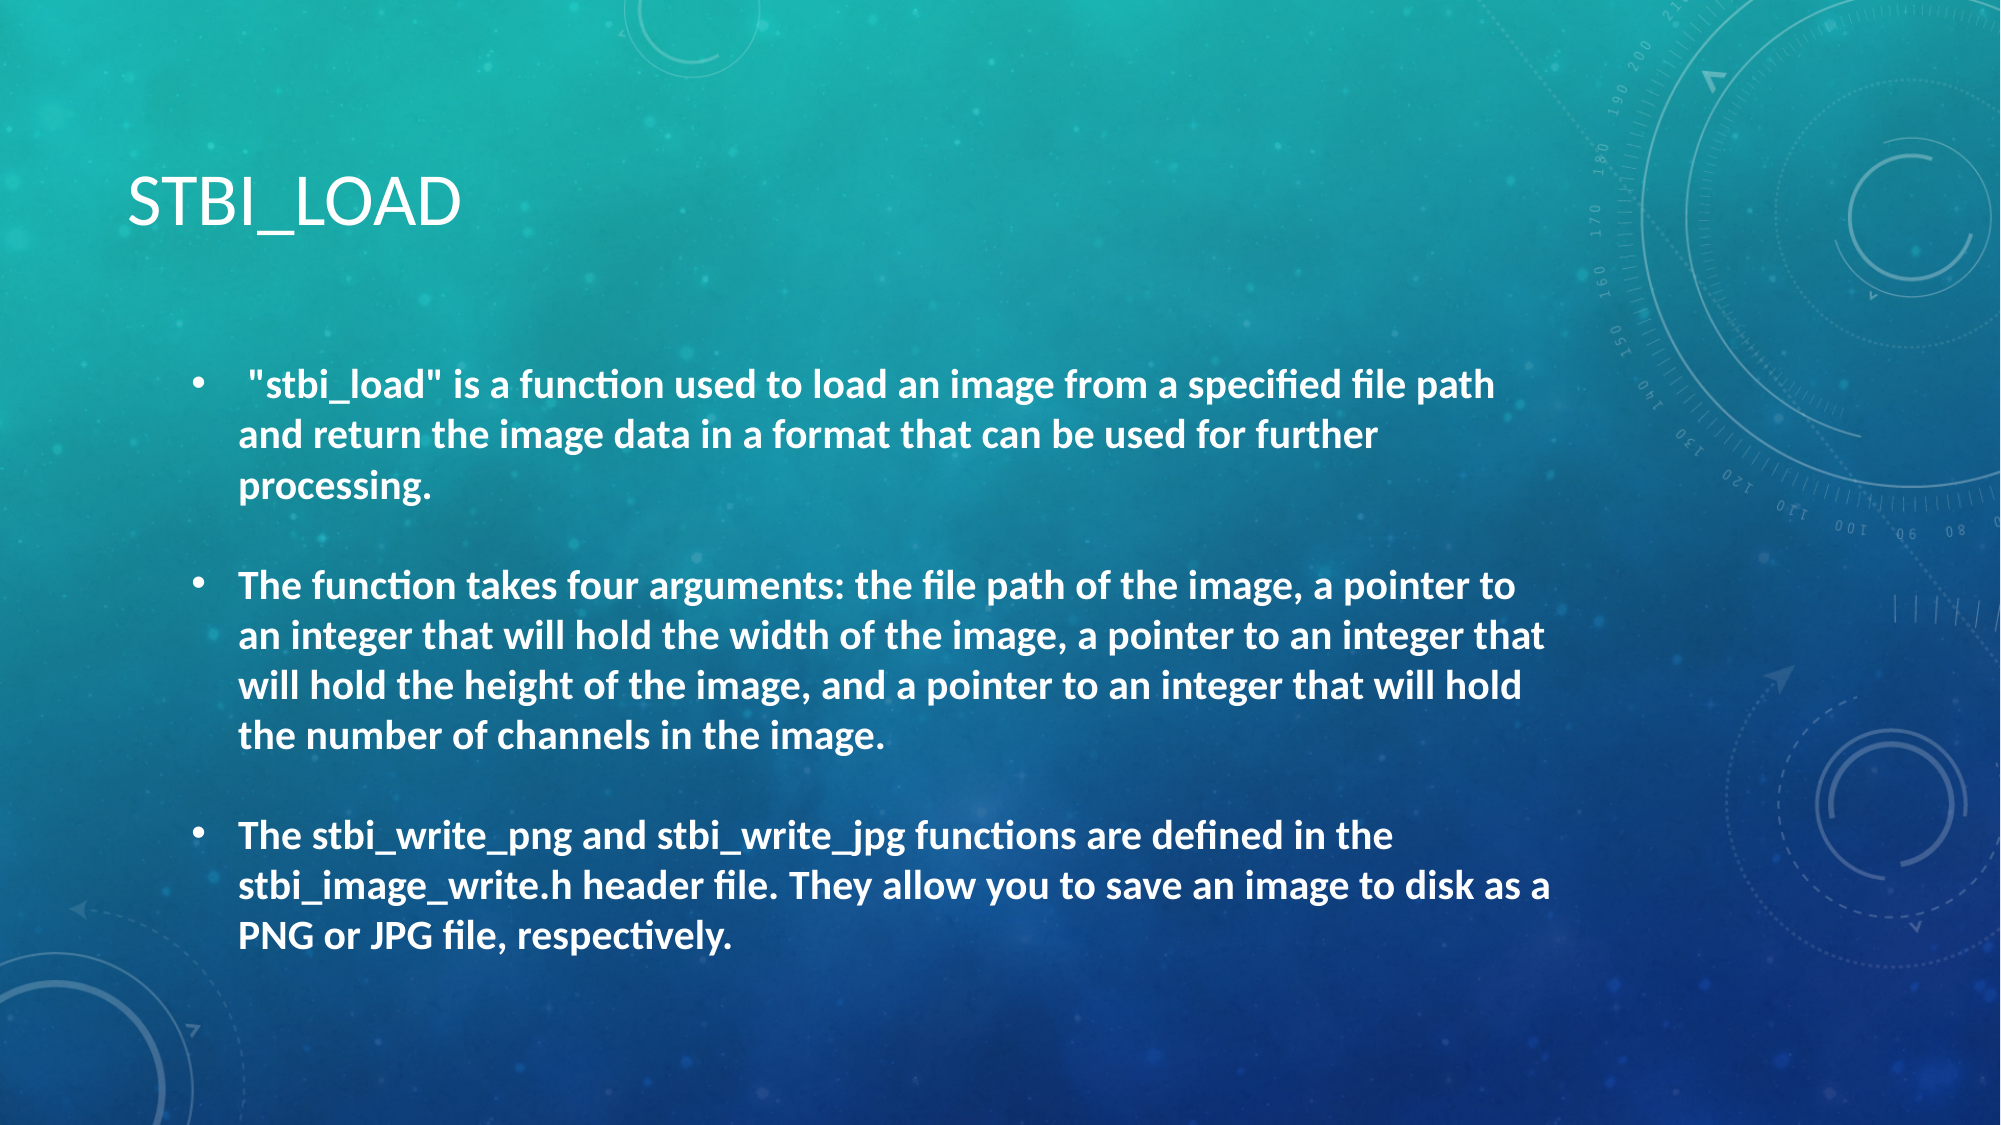

# stbi_load
 "stbi_load" is a function used to load an image from a specified file path and return the image data in a format that can be used for further processing.

The function takes four arguments: the file path of the image, a pointer to an integer that will hold the width of the image, a pointer to an integer that will hold the height of the image, and a pointer to an integer that will hold the number of channels in the image.

The stbi_write_png and stbi_write_jpg functions are defined in the stbi_image_write.h header file. They allow you to save an image to disk as a PNG or JPG file, respectively.